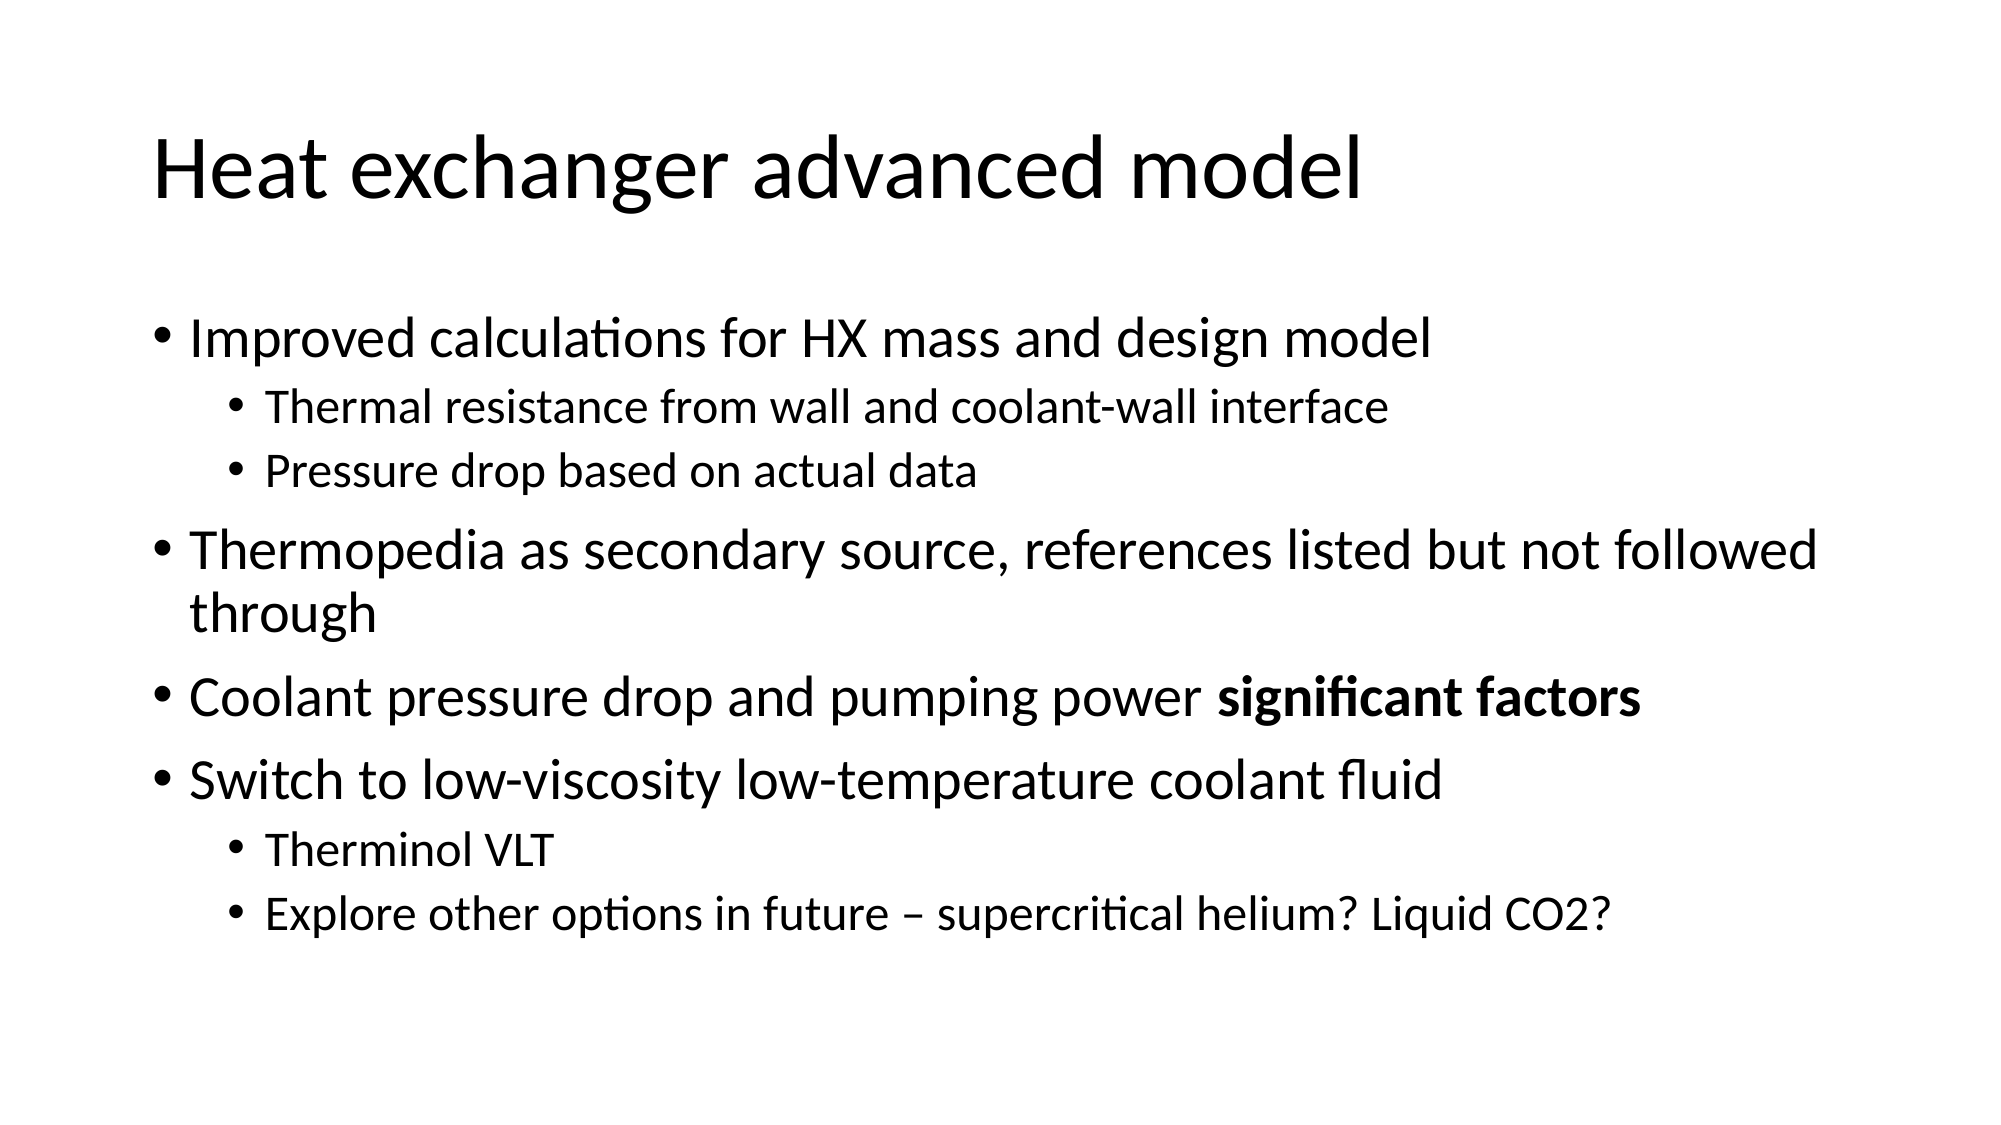

# Heat exchanger advanced model
Improved calculations for HX mass and design model
Thermal resistance from wall and coolant-wall interface
Pressure drop based on actual data
Thermopedia as secondary source, references listed but not followed through
Coolant pressure drop and pumping power significant factors
Switch to low-viscosity low-temperature coolant fluid
Therminol VLT
Explore other options in future – supercritical helium? Liquid CO2?